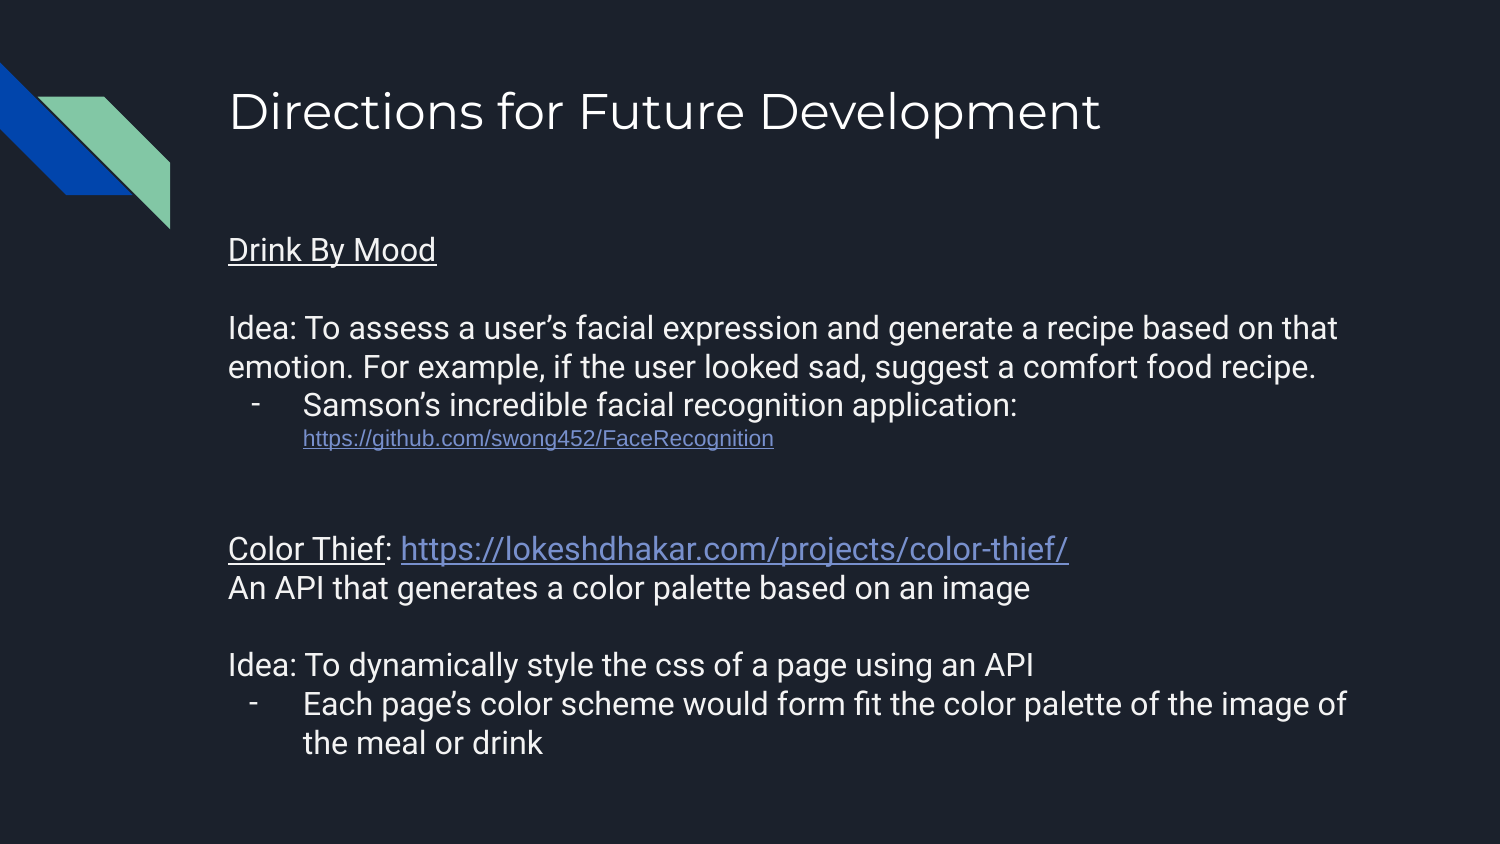

# Directions for Future Development
Drink By Mood

Idea: To assess a user’s facial expression and generate a recipe based on that emotion. For example, if the user looked sad, suggest a comfort food recipe.
Samson’s incredible facial recognition application: https://github.com/swong452/FaceRecognition

Color Thief: https://lokeshdhakar.com/projects/color-thief/
An API that generates a color palette based on an image

Idea: To dynamically style the css of a page using an API
Each page’s color scheme would form fit the color palette of the image of the meal or drink